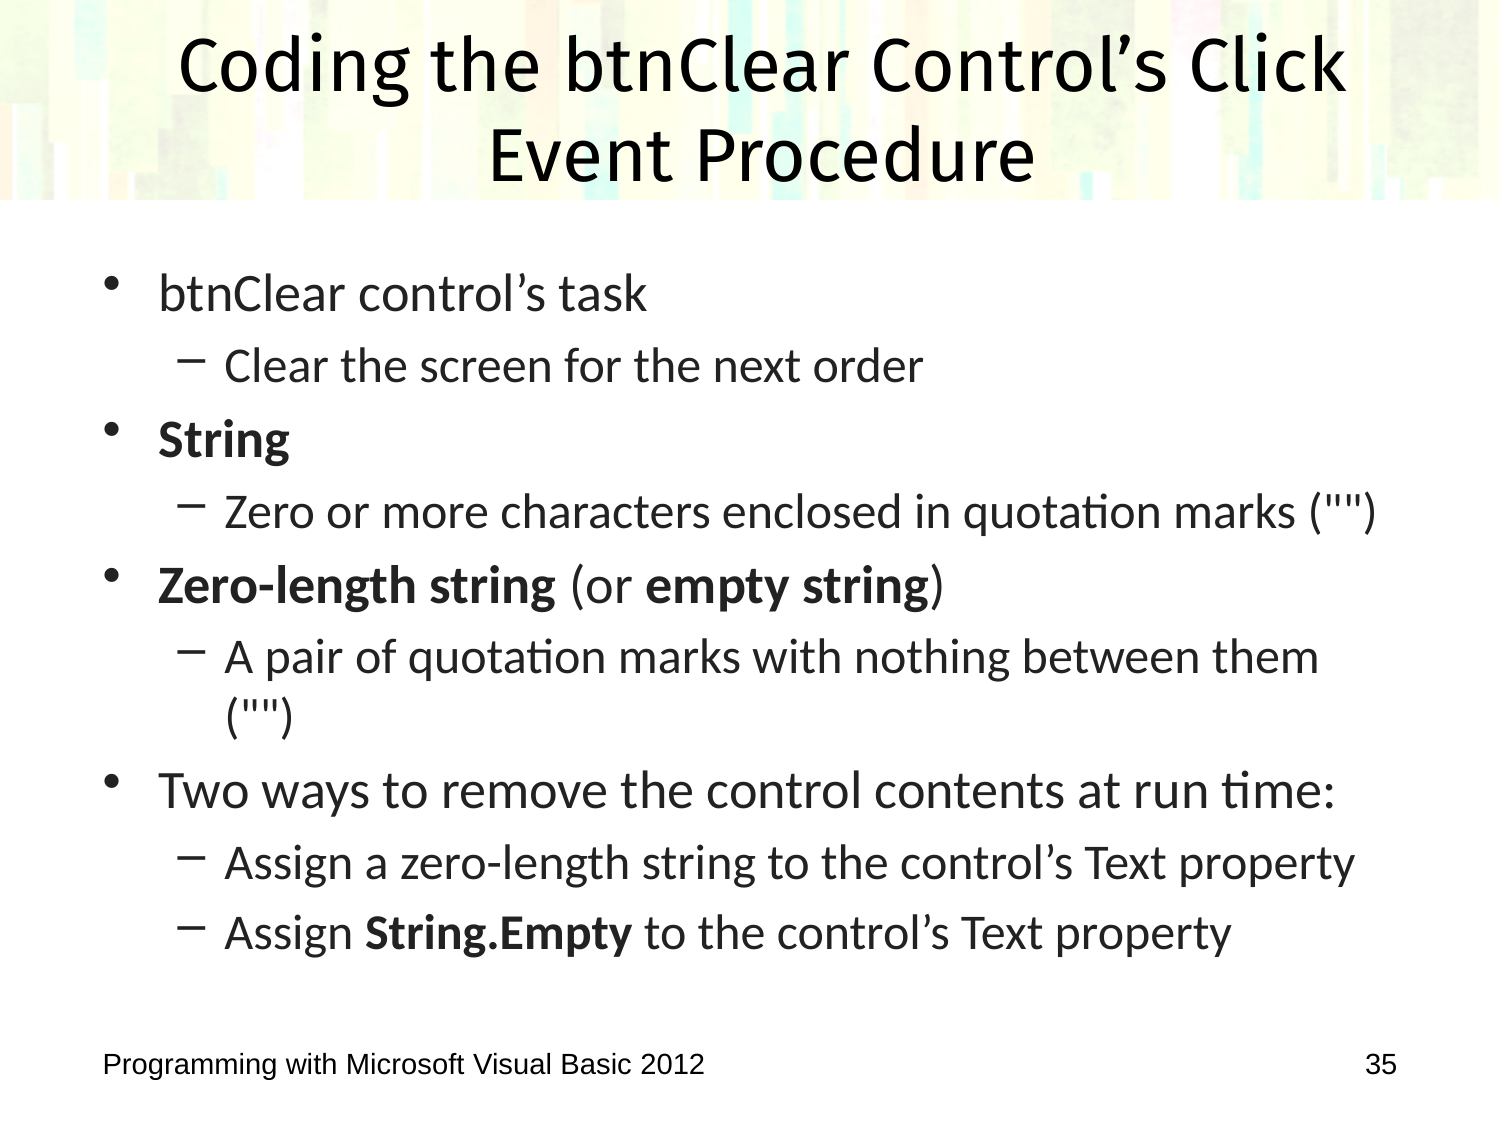

# Coding the btnClear Control’s Click Event Procedure
btnClear control’s task
Clear the screen for the next order
String
Zero or more characters enclosed in quotation marks ("")
Zero-length string (or empty string)
A pair of quotation marks with nothing between them ("")
Two ways to remove the control contents at run time:
Assign a zero-length string to the control’s Text property
Assign String.Empty to the control’s Text property
Programming with Microsoft Visual Basic 2012
35